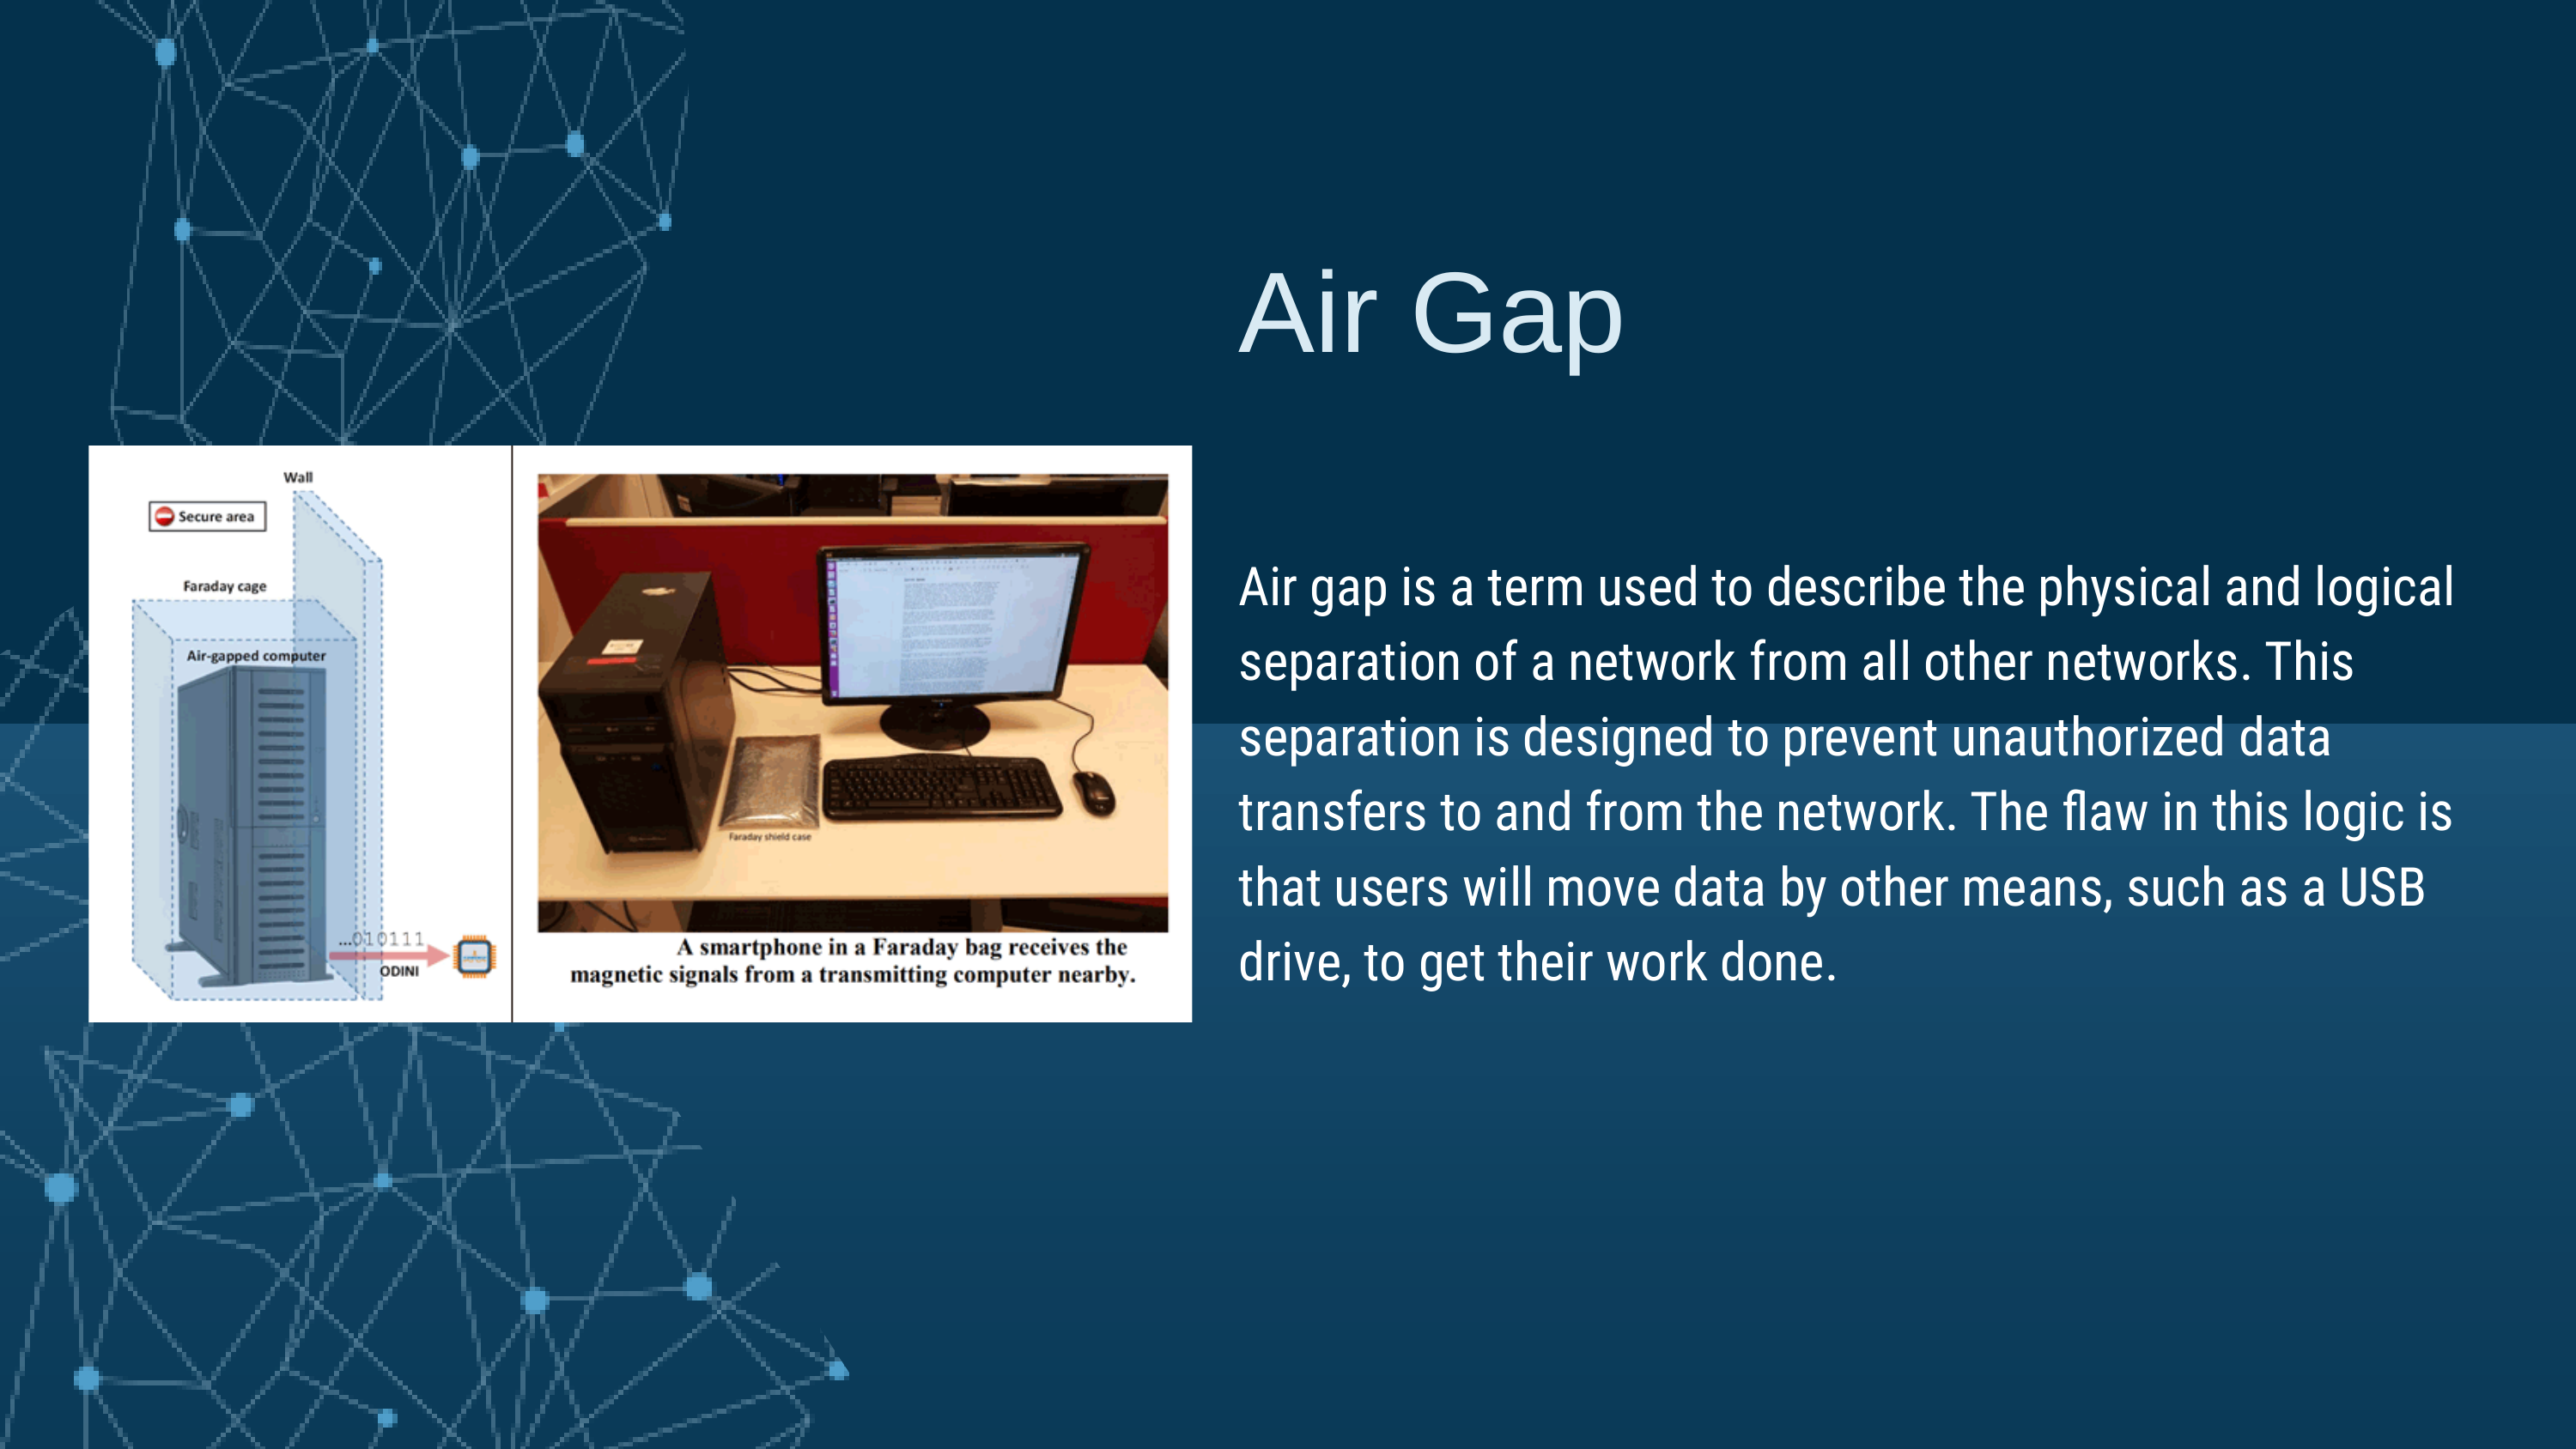

Air Gap

Air gap is a term used to describe the physical and logical separation of a network from all other networks. This separation is designed to prevent unauthorized data transfers to and from the network. The flaw in this logic is that users will move data by other means, such as a USB drive, to get their work done.